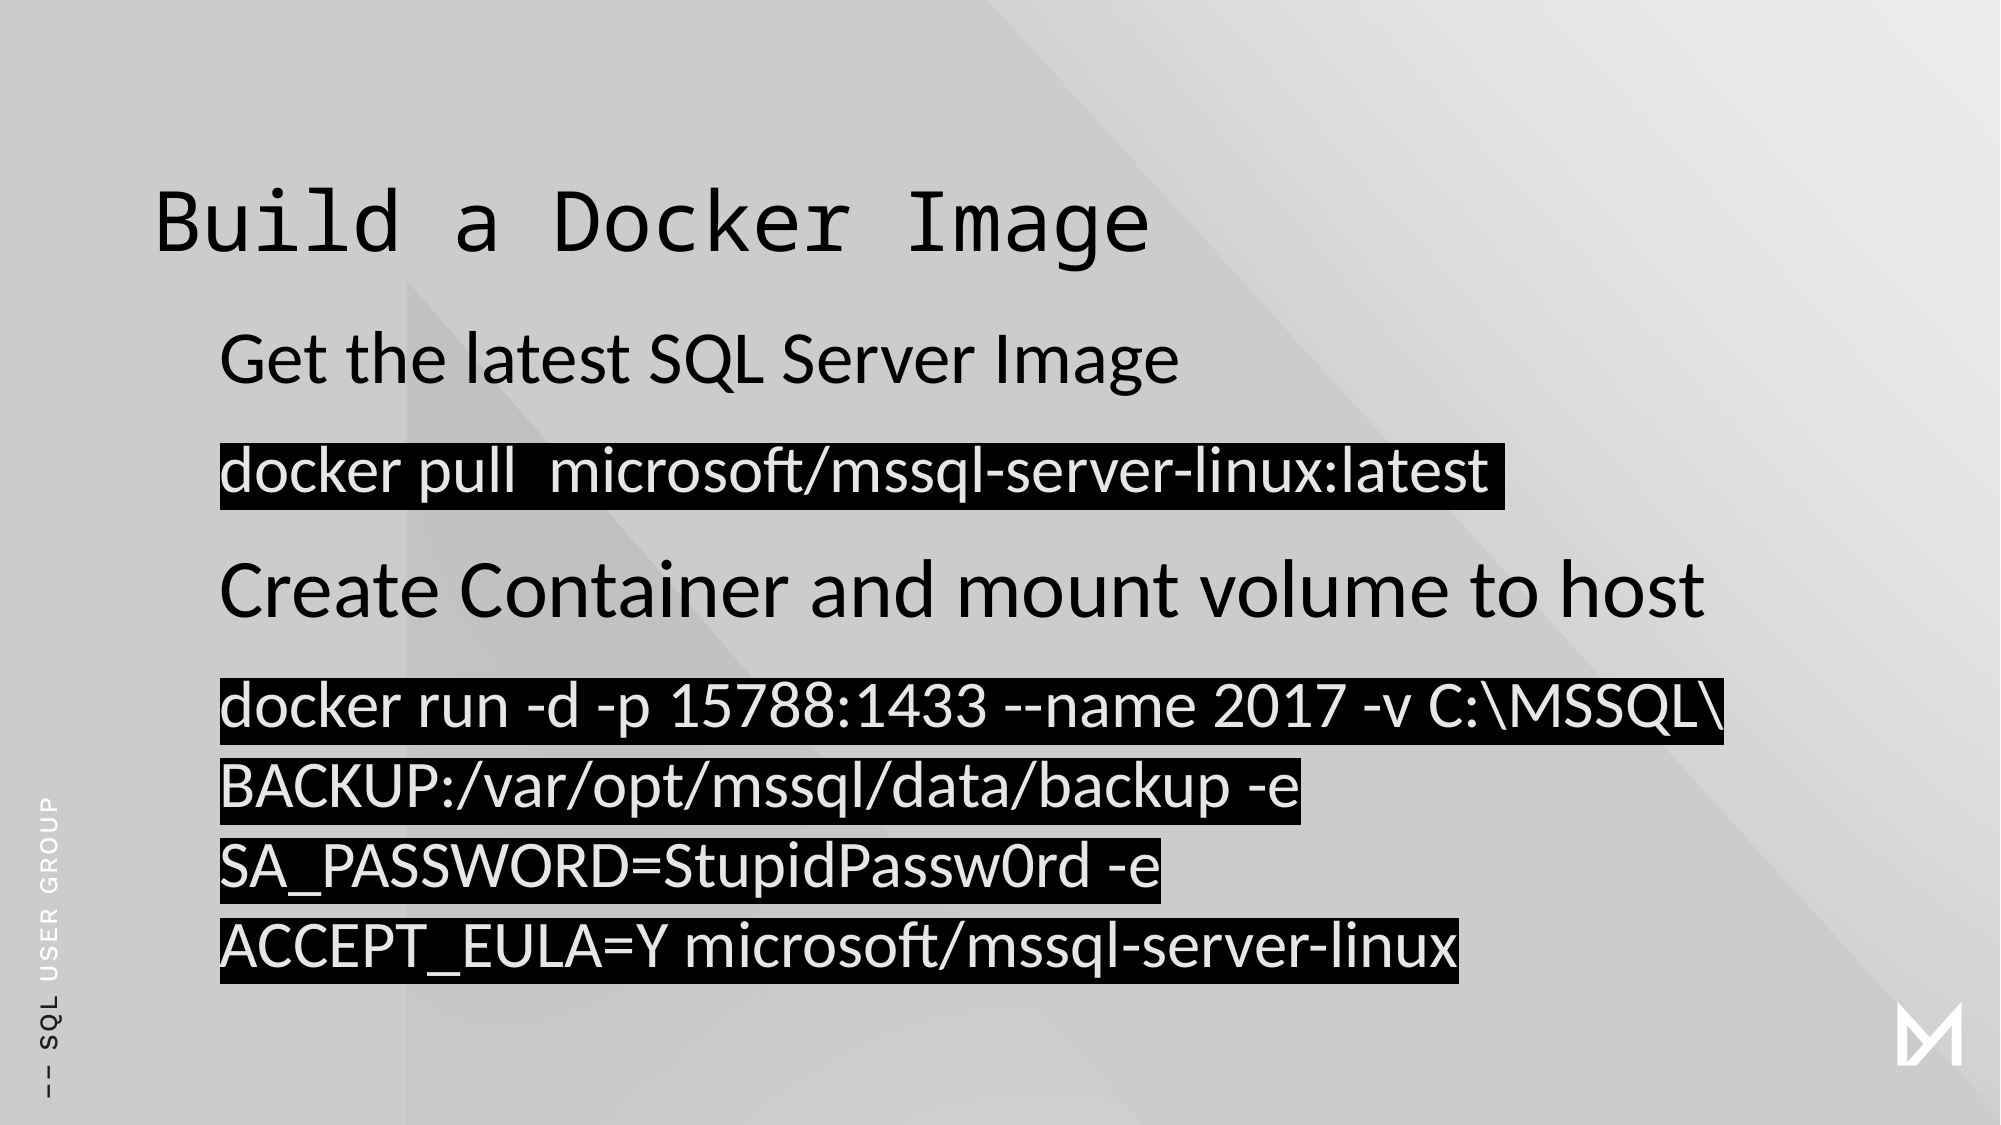

# Build a Docker Image
Get the latest SQL Server Image

docker pull  microsoft/mssql-server-linux:latest

Create Container and mount volume to host

docker run -d -p 15788:1433 --name 2017 -v C:\MSSQL\BACKUP:/var/opt/mssql/data/backup -e SA_PASSWORD=StupidPassw0rd -e ACCEPT_EULA=Y microsoft/mssql-server-linux